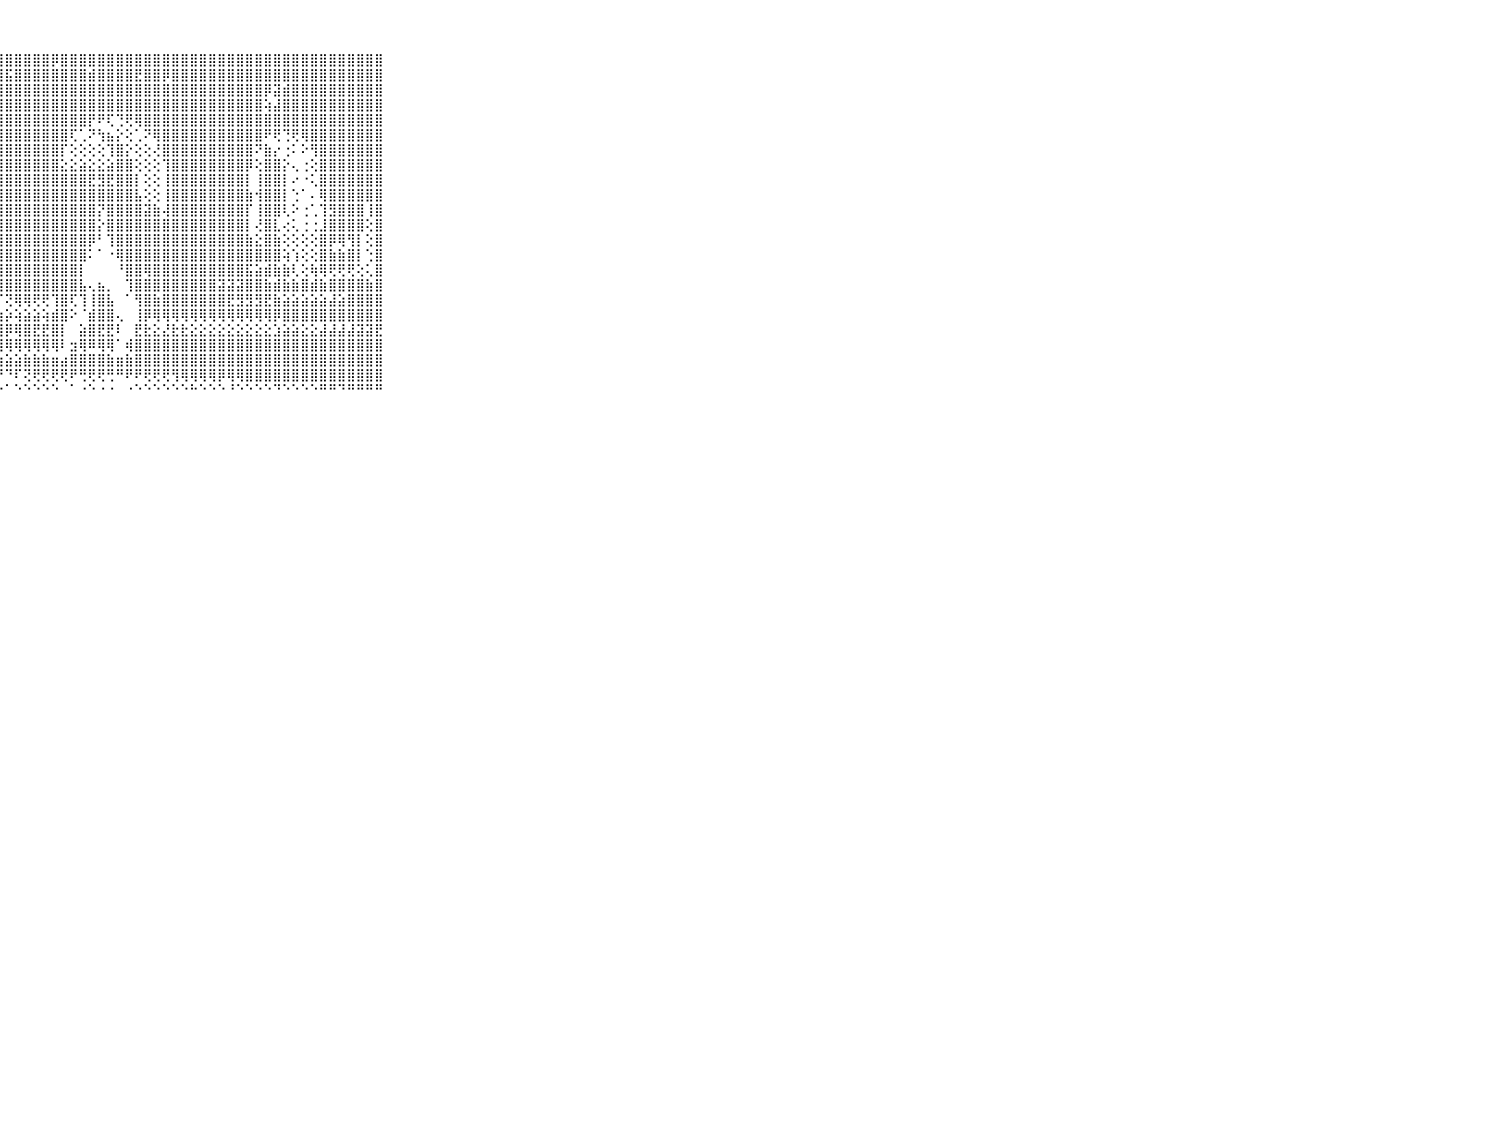

⠀⠀⠀⠀⠀⠀⠀⠀⠀⠀⠀⣿⣿⣿⣿⣿⣿⣿⣿⣿⣿⣷⣿⣿⣼⣿⣟⣿⣿⣿⣿⣿⣿⡿⣿⣿⣿⣿⣿⣿⣿⣿⣿⣿⣿⣿⣿⣿⣿⣿⣿⣿⣿⣿⣿⣿⣿⣿⣿⣿⣿⣿⣿⣿⣿⣿⣿⣿⣿⠀⠀⠀⠀⠀⠀⠀⠀⠀⠀⠀⠀
⠀⠀⠀⠀⠀⠀⠀⠀⠀⠀⠀⣿⣿⣿⣿⣿⣿⣿⣿⣿⣿⣿⣿⣿⣿⣟⣿⣿⣯⣿⣿⣿⣿⣿⣿⣿⣿⣾⣿⣿⣿⣿⣟⣿⣿⡿⣿⣿⣿⣿⣿⣿⣿⣿⣿⣿⣿⣿⣿⣿⣿⣿⣿⣿⣿⣿⣿⣿⣿⠀⠀⠀⠀⠀⠀⠀⠀⠀⠀⠀⠀
⠀⠀⠀⠀⠀⠀⠀⠀⠀⠀⠀⡿⢿⣿⣿⣿⣿⣿⣿⣿⣿⣿⣿⣿⣿⣿⣿⣿⣿⣿⣿⣿⣿⣿⣿⣿⣿⣿⣿⣿⣿⣿⣿⣿⣿⣿⣿⣿⣿⣿⣿⣿⣿⣿⣿⣿⡿⣽⣾⣿⣿⣿⣿⣿⣿⣿⣿⣿⣿⠀⠀⠀⠀⠀⠀⠀⠀⠀⠀⠀⠀
⠀⠀⠀⠀⠀⠀⠀⠀⠀⠀⠀⢵⣕⡕⢜⢝⢟⢿⣿⣿⣿⣿⣿⣿⣿⣿⣿⣿⣿⣿⣿⣿⣿⣿⣿⣿⣿⣿⣿⣿⣿⣿⣿⣿⣿⣿⣿⣿⣿⣿⣿⣿⣿⣿⣿⣿⢵⣼⣿⣿⣿⣿⣿⣿⣿⣿⣿⣿⣿⠀⠀⠀⠀⠀⠀⠀⠀⠀⠀⠀⠀
⠀⠀⠀⠀⠀⠀⠀⠀⠀⠀⠀⢕⢜⢻⣷⣵⢇⢕⢝⢿⣿⣿⣿⣿⣿⣿⣿⣿⣿⣿⣿⣿⣿⣿⣿⣿⣿⡟⠟⢏⢙⢟⢿⣿⣿⣿⣿⣿⣿⣿⣿⣿⣿⣿⣿⣿⣿⣿⣿⣿⣿⣿⣿⣿⣿⣿⣿⣿⣿⠀⠀⠀⠀⠀⠀⠀⠀⠀⠀⠀⠀
⠀⠀⠀⠀⠀⠀⠀⠀⠀⠀⠀⢕⢕⢕⢜⢿⣷⣵⢕⢜⢻⣿⣿⣿⣿⣿⣿⣿⣿⣿⣿⣿⣿⣿⣿⢏⢁⠝⢳⣦⡕⢕⢁⠝⢿⣿⣿⣿⣿⣿⣿⣿⣿⣿⣿⣿⠟⢟⢙⢟⢿⣿⣿⣿⣿⣿⣿⣿⣿⠀⠀⠀⠀⠀⠀⠀⠀⠀⠀⠀⠀
⠀⠀⠀⠀⠀⠀⠀⠀⠀⠀⠀⡕⢕⢕⢕⢜⣿⣿⣧⢕⢜⣿⣿⣿⣿⣿⣿⣿⣿⣿⣿⣿⣿⣿⡏⢕⢕⢕⢕⢹⣿⡕⢕⢕⢜⣿⣿⣿⣿⣿⣿⣿⣿⣿⣿⠝⣷⡔⢐⠅⠕⢻⣿⣿⣿⣿⣿⣿⣿⠀⠀⠀⠀⠀⠀⠀⠀⠀⠀⠀⠀
⠀⠀⠀⠀⠀⠀⠀⠀⠀⠀⠀⣿⣿⣿⣷⣵⣿⣿⣿⢕⢕⢹⣿⣿⣿⣿⣿⣿⣿⣿⣿⣿⣿⣿⣕⣕⣵⣕⣕⣵⣿⣿⢕⢕⢕⢹⣿⣿⣿⣿⣿⣿⣿⣿⡿⢕⣿⣿⡕⢄⢐⢕⣿⣿⣿⣿⣿⣿⣿⠀⠀⠀⠀⠀⠀⠀⠀⠀⠀⠀⠀
⠀⠀⠀⠀⠀⠀⠀⠀⠀⠀⠀⣿⣿⣿⣿⣿⣿⣿⣿⡕⢕⢸⣿⣿⣿⣿⣿⣿⣿⣿⣿⣿⣿⣿⣿⣿⣿⣟⣻⣟⣿⣿⡇⢕⢕⢸⣿⣿⣿⣿⣿⣿⣿⣿⡇⢸⣿⣿⡇⠔⠐⢅⣿⣿⣿⣿⣿⣿⣿⠀⠀⠀⠀⠀⠀⠀⠀⠀⠀⠀⠀
⠀⠀⠀⠀⠀⠀⠀⠀⠀⠀⠀⣿⣿⣿⣿⣿⣿⣿⣿⡇⢕⢸⣿⣿⣿⣿⣿⣿⣿⣿⣿⣿⣿⣿⣿⣿⣿⣿⣿⣿⣿⣿⣧⢕⢕⢸⣿⣿⣿⣿⣿⣿⣿⣿⣷⢺⣿⣿⡇⢑⠁⠄⢿⣿⣿⣿⣿⣿⣿⠀⠀⠀⠀⠀⠀⠀⠀⠀⠀⠀⠀
⠀⠀⠀⠀⠀⠀⠀⠀⠀⠀⠀⣿⣿⣿⣿⣿⣿⣿⣿⡇⢱⢹⣿⣿⣿⣿⣿⣿⣿⣿⣿⣿⣿⣿⣿⣿⣿⣿⡝⣿⣿⣿⣿⣽⣷⢼⣿⣿⣿⣿⣿⣿⣿⣿⡏⢸⣿⣿⢇⠕⢐⢁⢹⣻⣿⣿⣿⢸⣿⠀⠀⠀⠀⠀⠀⠀⠀⠀⠀⠀⠀
⠀⠀⠀⠀⠀⠀⠀⠀⠀⠀⠀⣿⣿⣿⣿⣿⣿⣿⡿⢕⢕⢸⣿⣿⣿⣿⣿⣿⣿⣿⣿⣿⣿⣿⣿⣿⣿⣿⡕⣿⣿⣿⣿⣿⣿⣿⣿⣿⣿⣿⣿⣿⣿⣿⡇⢜⣿⣇⢔⢅⢐⢐⣸⣿⣿⣿⣿⢕⣿⠀⠀⠀⠀⠀⠀⠀⠀⠀⠀⠀⠀
⠀⠀⠀⠀⠀⠀⠀⠀⠀⠀⠀⣿⣿⣿⣿⣿⣿⣿⣟⢕⢕⢹⣿⣿⣿⣿⣿⣿⣿⣿⣿⣿⣿⣿⣿⣿⣿⡿⠃⢹⣿⣿⣿⣿⣿⣿⣿⣿⣿⣿⣿⣿⣿⣿⣷⣕⣿⣷⢕⢕⢕⢕⣿⡿⢿⢻⡇⢕⣿⠀⠀⠀⠀⠀⠀⠀⠀⠀⠀⠀⠀
⠀⠀⠀⠀⠀⠀⠀⠀⠀⠀⠀⣿⣿⣿⣿⣿⣿⣿⣯⡕⢕⢸⣿⣿⣿⣿⣿⣿⣿⣿⣿⣿⣿⣿⣿⣿⣿⠅⠁⠐⢿⣿⣿⣿⣿⣿⣿⣿⣿⣿⣿⣿⣿⣿⣿⣿⣿⣿⢵⢱⢕⢕⣿⣷⣷⣿⡇⢑⣿⠀⠀⠀⠀⠀⠀⠀⠀⠀⠀⠀⠀
⠀⠀⠀⠀⠀⠀⠀⠀⠀⠀⠀⣿⣿⣿⣿⣿⣿⣿⣿⡇⢕⢸⣿⣿⣿⣿⣿⣿⣿⣿⣿⣿⣿⣿⣿⣿⡇⠀⠀⠀⠘⣿⣿⢿⣿⣿⣿⣿⣿⣿⣿⣿⣿⣿⣯⣵⣾⣷⣷⢇⢕⢷⢿⢟⢟⢟⢕⢅⣿⠀⠀⠀⠀⠀⠀⠀⠀⠀⠀⠀⠀
⠀⠀⠀⠀⠀⠀⠀⠀⠀⠀⠀⣿⣿⣿⣿⣿⣿⣿⡿⢇⢕⢹⣿⣿⣿⣿⣿⣿⣿⣿⣿⣿⣿⣿⣿⣿⣧⢄⣦⡀⠀⢹⣿⣿⣿⣿⣿⣿⣿⣿⣿⣽⣽⣽⣿⣿⣷⣾⣷⣷⣿⣾⣷⣿⣿⣿⣿⣷⣿⠀⠀⠀⠀⠀⠀⠀⠀⠀⠀⠀⠀
⠀⠀⠀⠀⠀⠀⠀⠀⠀⠀⠀⣿⣿⣿⣿⣿⣟⣟⣇⣕⣕⣸⣿⡿⢟⢟⢿⠏⢝⢿⢿⢟⢟⢹⣿⢏⢹⢸⣿⣧⠀⠁⢻⣿⣷⣿⣿⣿⣿⣿⣿⣿⣟⣻⣻⣻⣟⣷⣵⣵⣵⣵⣵⣼⣵⣿⣿⣿⣿⠀⠀⠀⠀⠀⠀⠀⠀⠀⠀⠀⠀
⠀⠀⠀⠀⠀⠀⠀⠀⠀⠀⠀⣿⣿⡿⢿⢿⢿⣟⣟⢟⢏⢝⢕⢕⢅⢔⢵⣵⡵⢵⣵⣵⢵⣾⣿⠕⠈⣾⣿⣿⢄⠀⢸⡿⢿⢿⢿⢿⢿⢿⢿⢿⢿⢿⢿⢿⢿⡿⣿⣿⣿⣿⣿⣿⣿⣿⣿⣿⣿⠀⠀⠀⠀⠀⠀⠀⠀⠀⠀⠀⠀
⠀⠀⠀⠀⠀⠀⠀⠀⠀⠀⠀⢕⢷⣾⣿⣿⣿⣿⣿⣗⣗⣷⣵⣷⣽⣿⣾⣿⡿⢿⣿⣟⣟⣿⡇⠀⣵⣿⣟⣟⠇⠀⣟⣗⣕⣜⣗⣗⣕⣕⣕⣕⣕⣕⣕⣕⣕⣱⣵⣵⣕⣕⣼⣼⣼⣼⣽⣽⣟⠀⠀⠀⠀⠀⠀⠀⠀⠀⠀⠀⠀
⠀⠀⠀⠀⠀⠀⠀⠀⠀⠀⠀⢷⢿⢿⣿⣿⣻⣿⣿⡟⢗⢗⢟⢟⢟⢻⢿⢿⢿⢿⢿⢿⢿⢿⠇⣲⢿⠿⢿⢿⠁⢾⣿⣿⣿⣿⣿⣿⣿⣿⣿⣿⣿⣿⣿⣿⣿⣿⣿⣿⣿⣿⣿⣿⣿⣿⣿⣿⣿⠀⠀⠀⠀⠀⠀⠀⠀⠀⠀⠀⠀
⠀⠀⠀⠀⠀⠀⠀⠀⠀⠀⠀⣼⣿⣿⣿⣿⣿⣿⣿⣵⣵⣷⣷⣵⢼⣵⣵⣵⣵⣵⣷⣷⣷⣶⣴⣿⣿⣿⣿⣷⣶⣷⣿⣿⣿⣿⣿⣿⣿⣿⣿⣿⣿⣿⣿⣿⣿⣿⣿⣿⣿⣿⣿⣿⣿⣿⣿⣿⣿⠀⠀⠀⠀⠀⠀⠀⠀⠀⠀⠀⠀
⠀⠀⠀⠀⠀⠀⠀⠀⠀⠀⠀⢟⢟⢟⢟⣿⣿⣿⣟⡝⢝⢝⠝⢝⢙⢝⠟⠛⠙⠏⢝⢟⢟⢟⢟⠟⢛⢟⢟⢛⠛⠟⠟⢟⢟⢟⢻⢿⢿⢿⢿⡿⢿⢿⣿⣿⣿⣿⣿⣿⣿⣿⣿⣿⣿⣿⣿⣿⣿⠀⠀⠀⠀⠀⠀⠀⠀⠀⠀⠀⠀
⠀⠀⠀⠀⠀⠀⠀⠀⠀⠀⠀⠑⠑⠑⠑⠘⠛⠋⠋⠑⠑⠑⠑⠑⠑⠑⠑⠐⠁⠑⠑⠑⠑⠑⠀⠁⠐⠑⠐⠐⠀⠐⠑⠑⠑⠑⠑⠑⠓⠑⠑⠑⠘⠑⠑⠑⠑⠙⠑⠑⠑⠑⠛⠛⠙⠛⠛⠛⠛⠀⠀⠀⠀⠀⠀⠀⠀⠀⠀⠀⠀